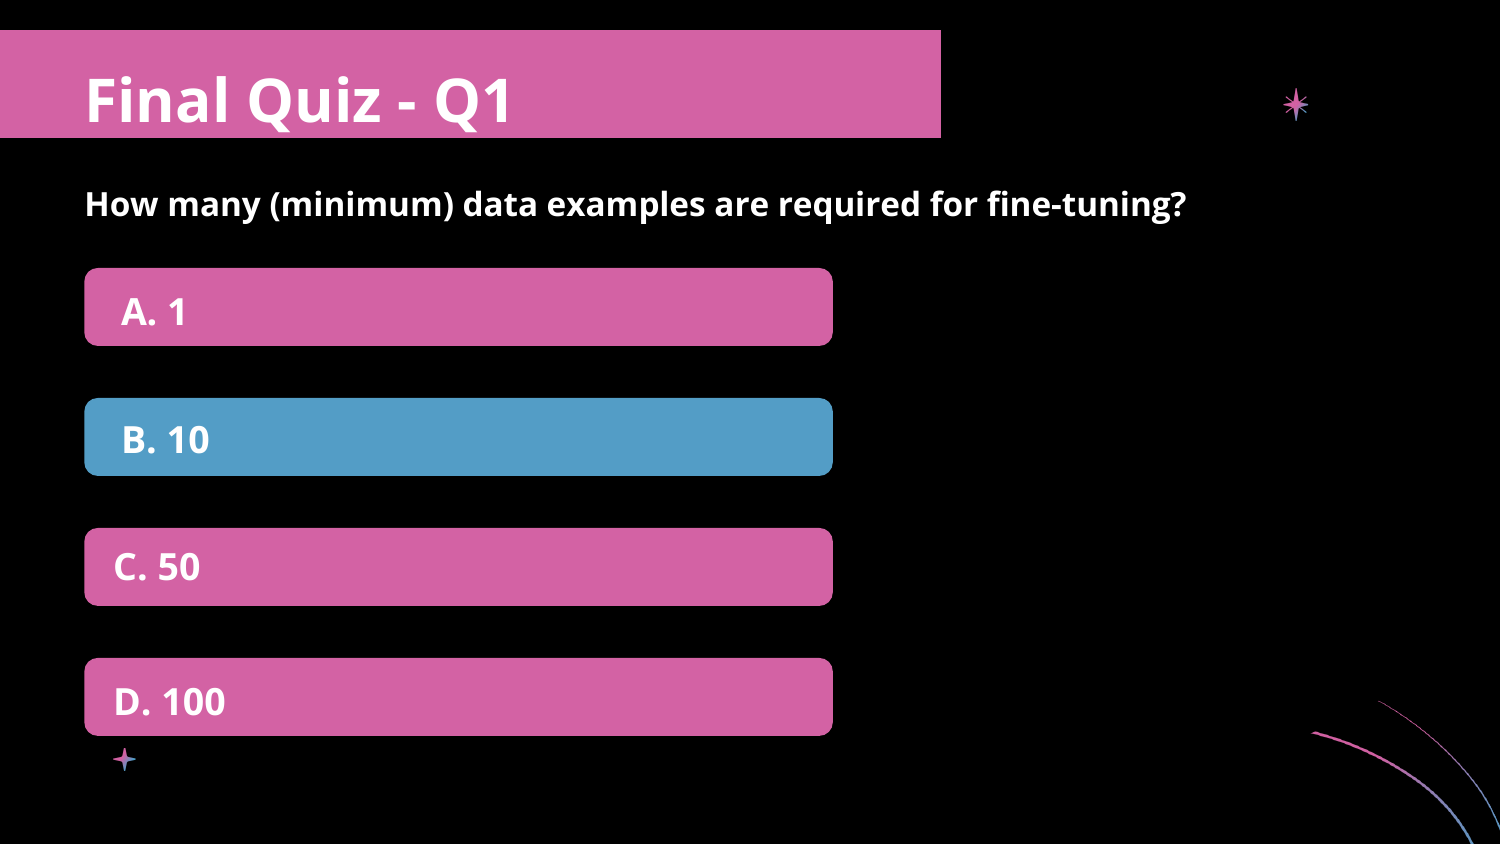

Final Quiz - Q1

How many (minimum) data examples are required for fine-tuning?

A. 1
B. 10

C. 50

D. 100